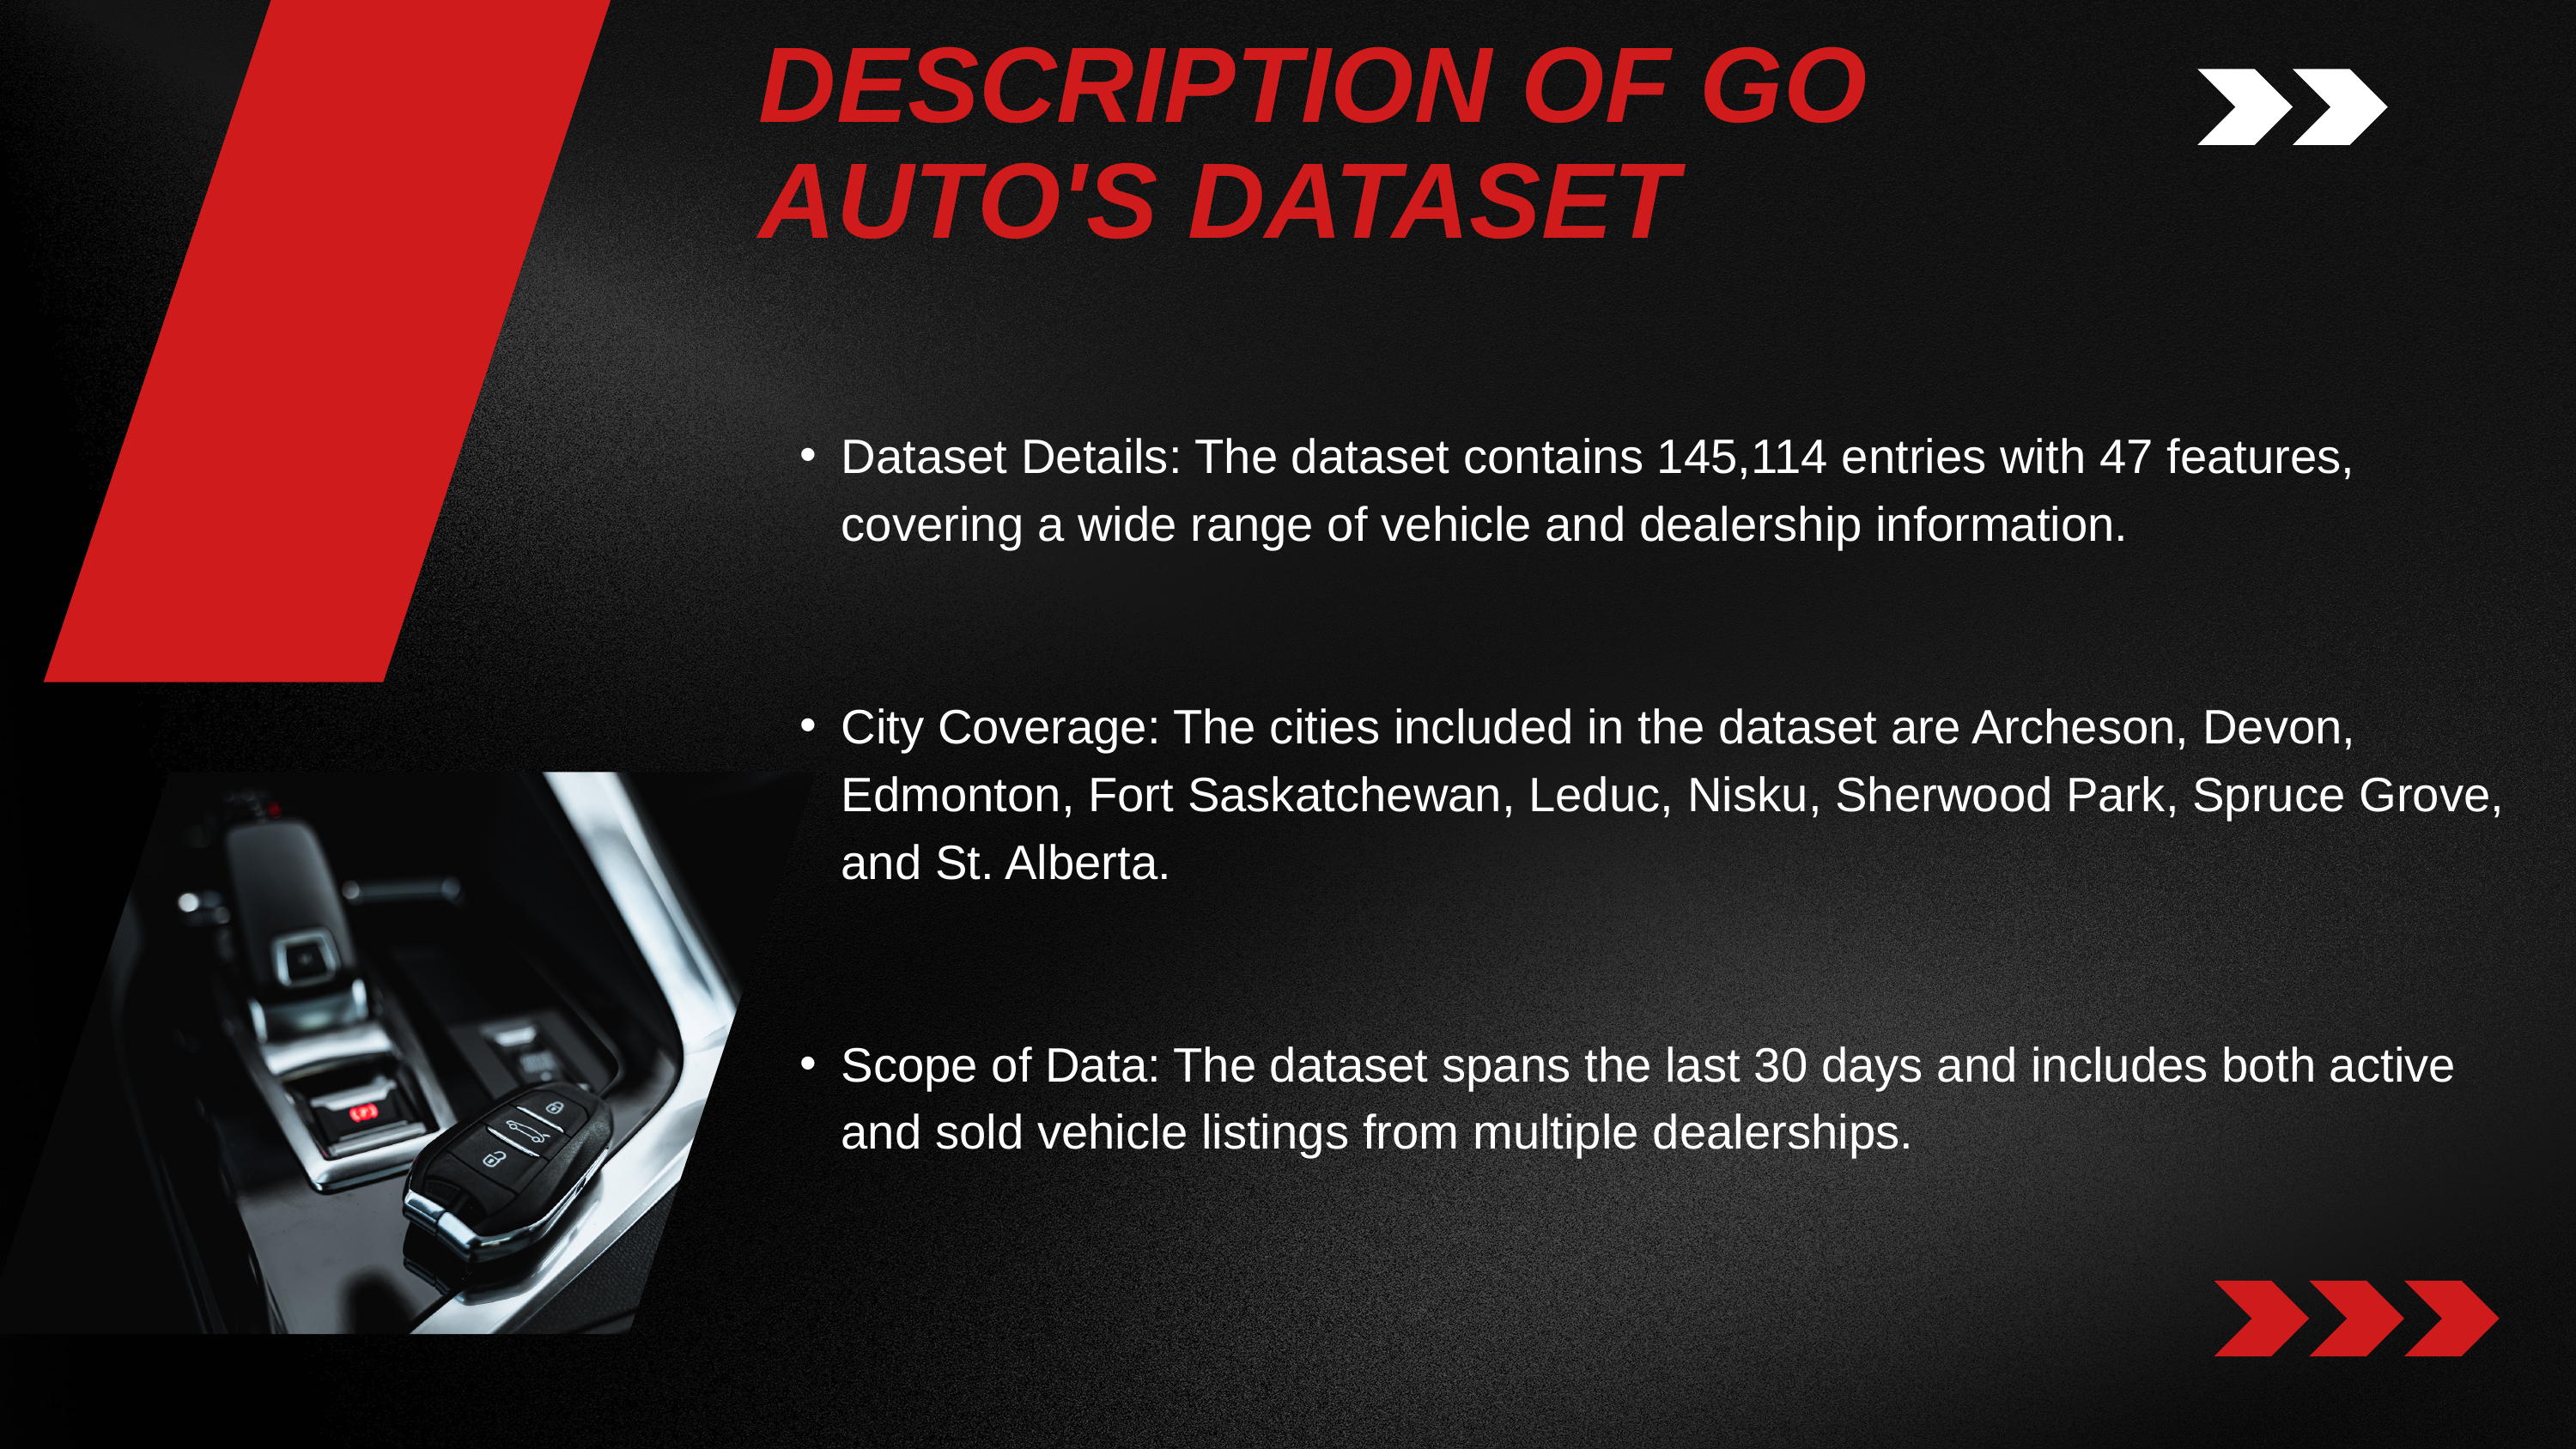

DESCRIPTION OF GO AUTO'S DATASET

Dataset Details: The dataset contains 145,114 entries with 47 features, covering a wide range of vehicle and dealership information.

City Coverage: The cities included in the dataset are Archeson, Devon, Edmonton, Fort Saskatchewan, Leduc, Nisku, Sherwood Park, Spruce Grove, and St. Alberta.

Scope of Data: The dataset spans the last 30 days and includes both active and sold vehicle listings from multiple dealerships.